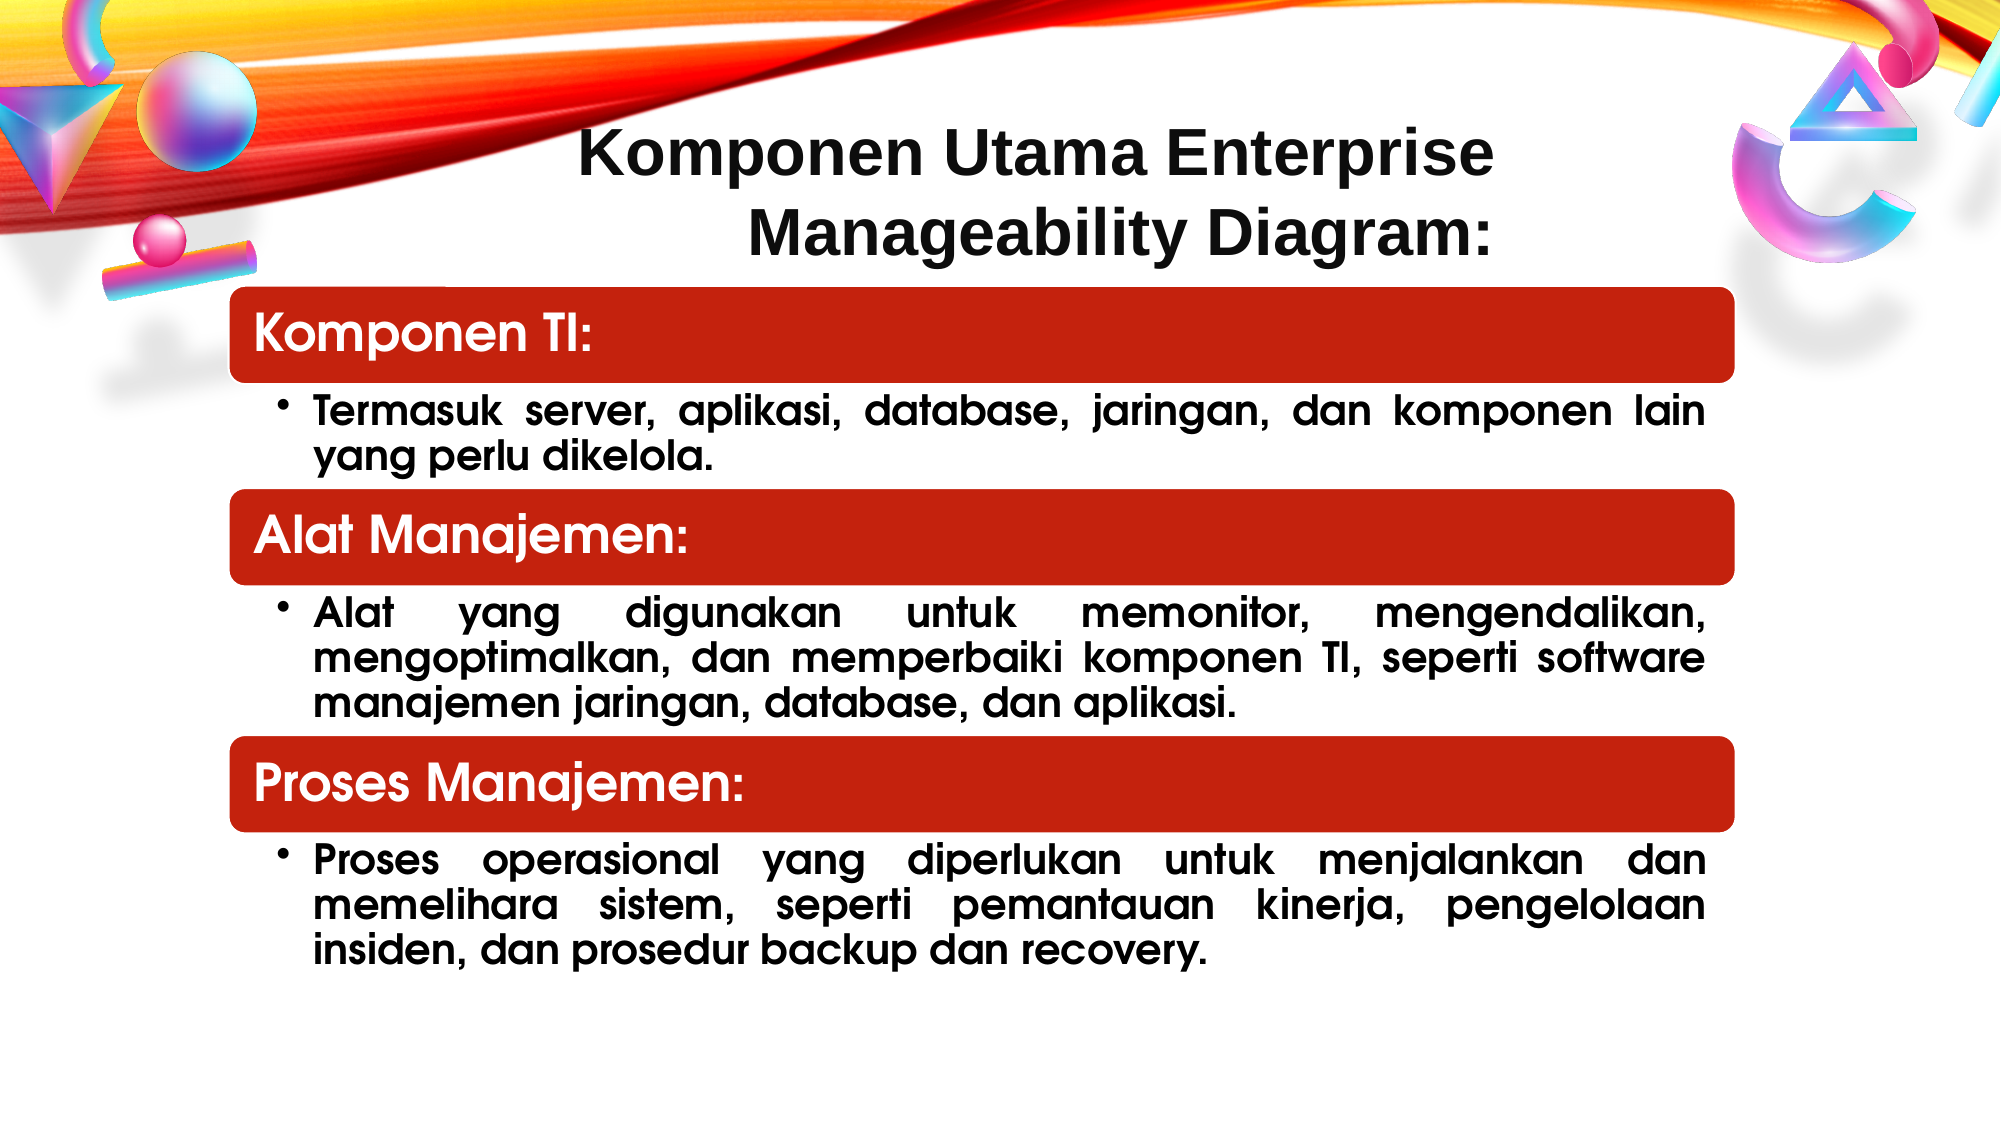

Komponen Utama Enterprise Manageability Diagram:
Komponen TI:
Termasuk server, aplikasi, database, jaringan, dan komponen lain yang perlu dikelola.
Alat Manajemen:
Alat yang digunakan untuk memonitor, mengendalikan, mengoptimalkan, dan memperbaiki komponen TI, seperti software manajemen jaringan, database, dan aplikasi.
Proses Manajemen:
Proses operasional yang diperlukan untuk menjalankan dan memelihara sistem, seperti pemantauan kinerja, pengelolaan insiden, dan prosedur backup dan recovery.